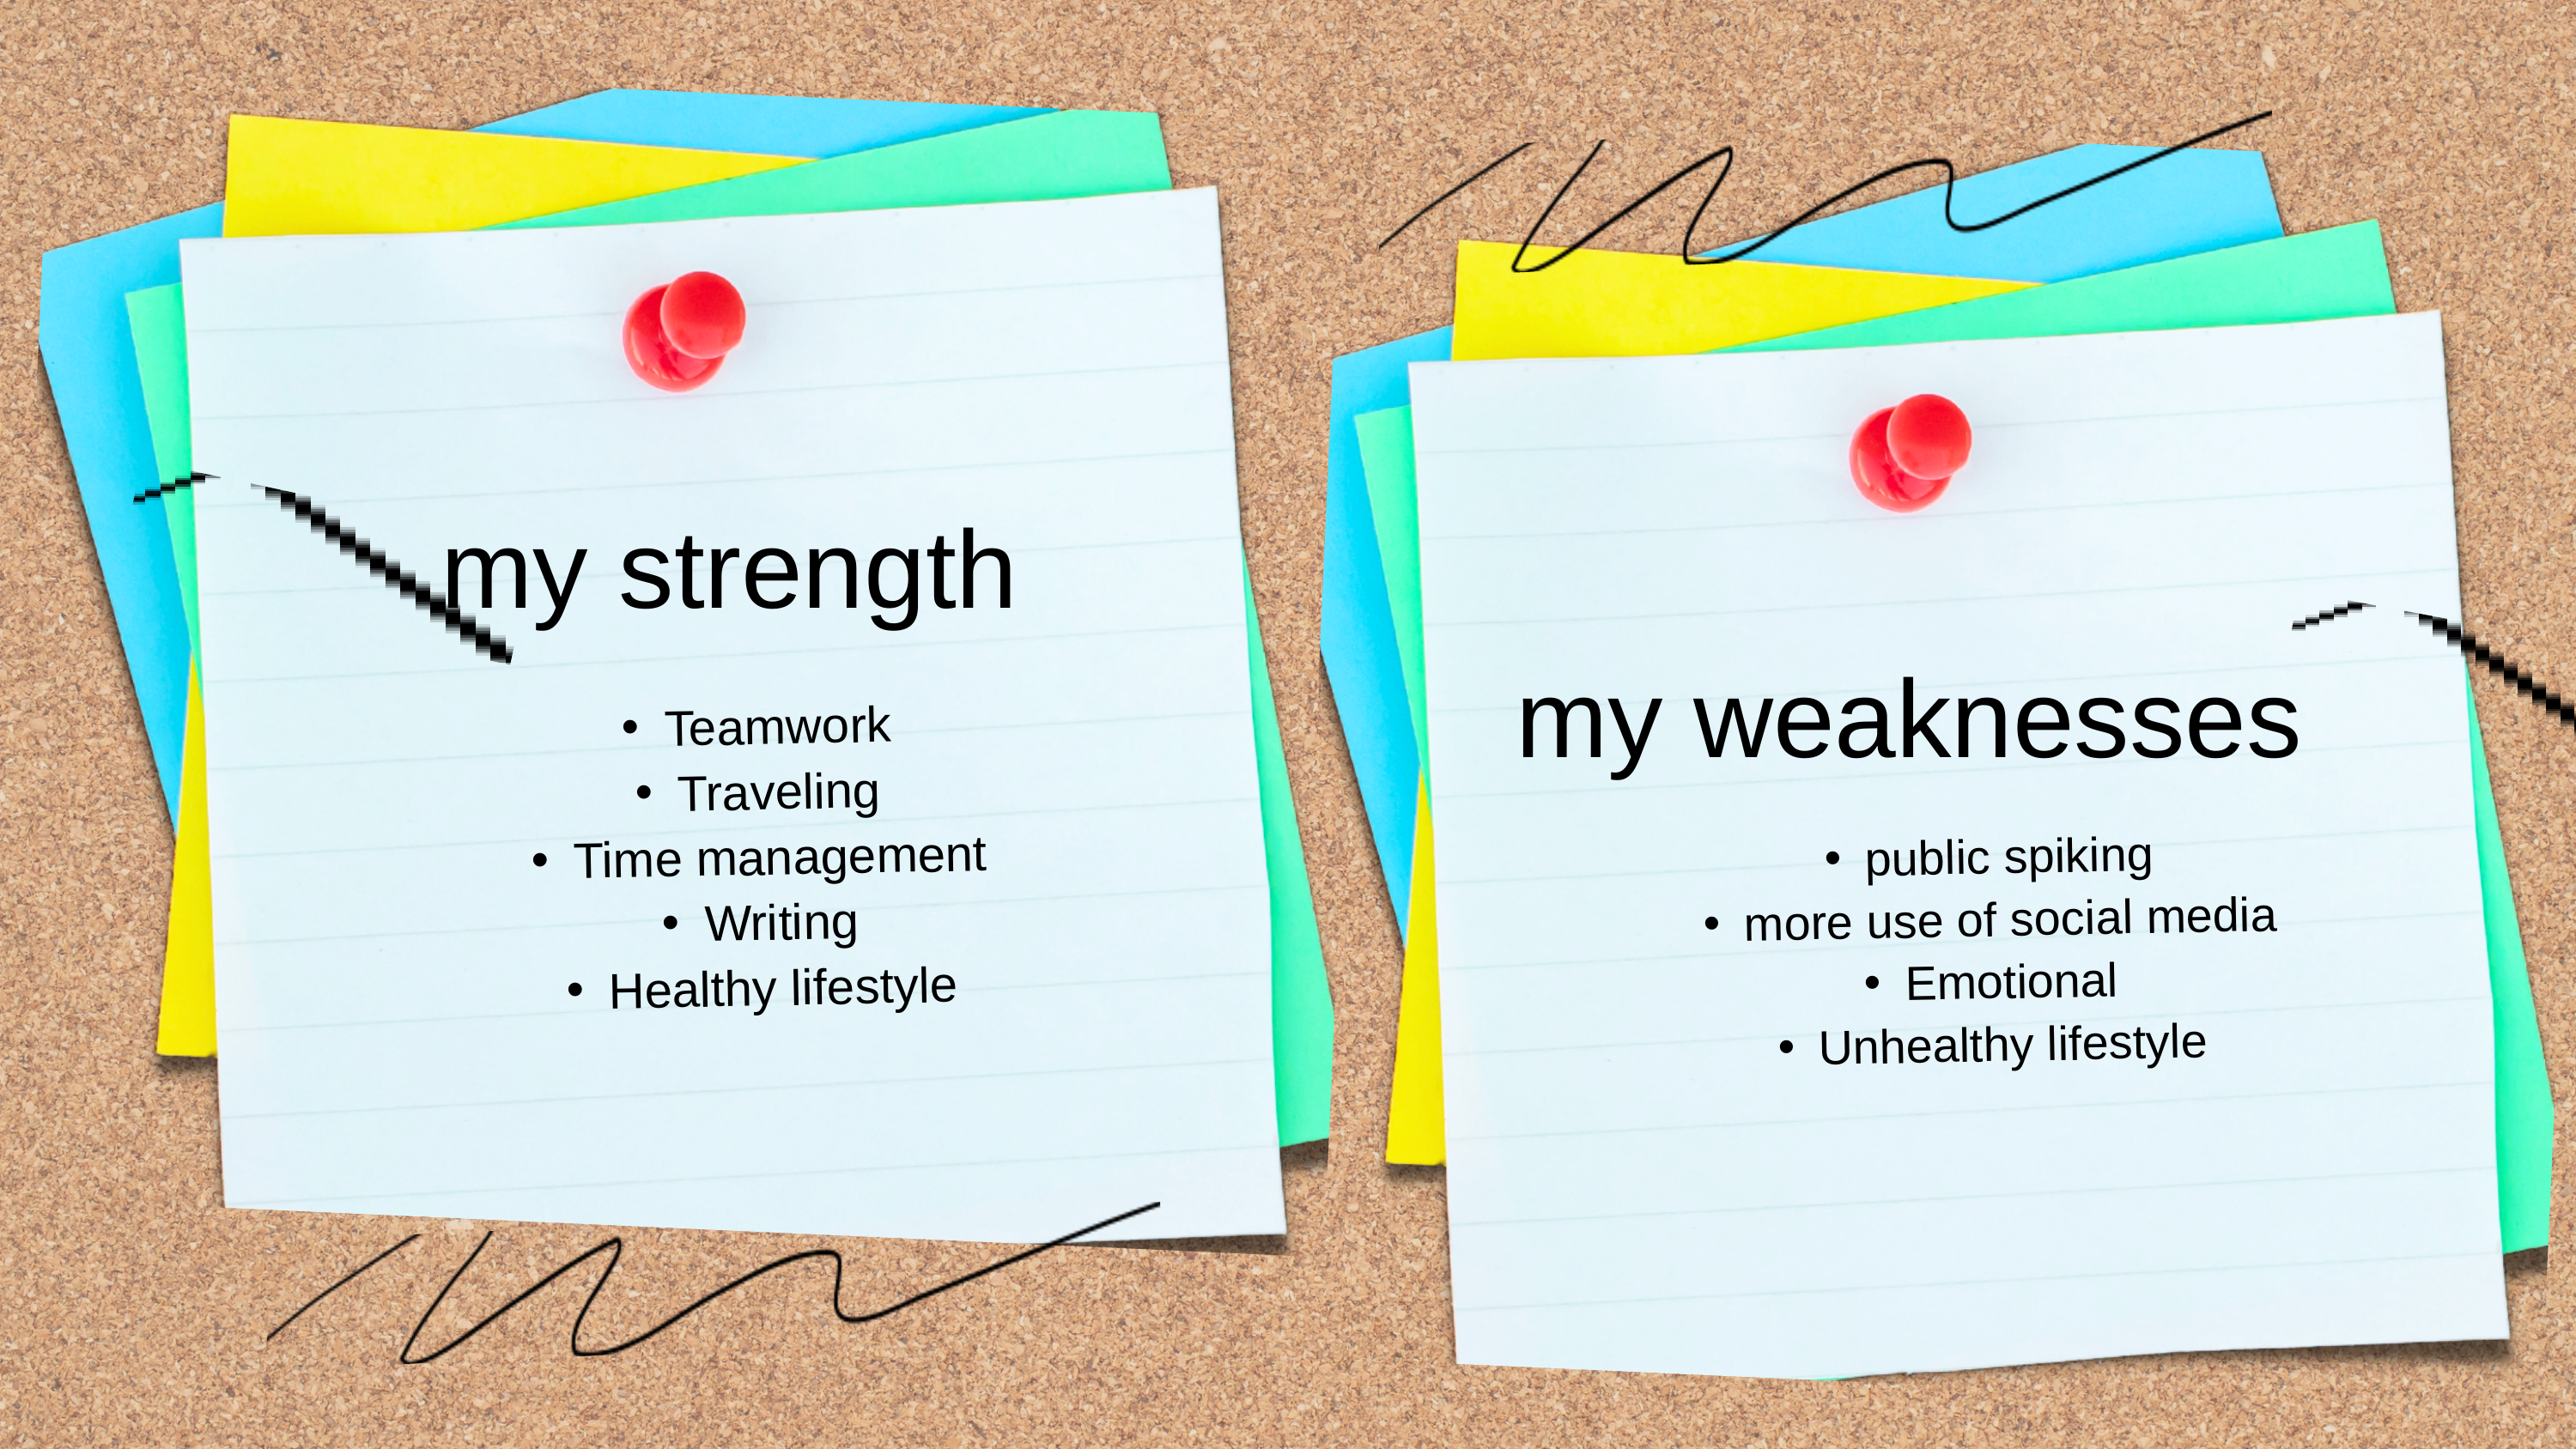

my strength

my weaknesses
Teamwork
Traveling
Time management
Writing
Healthy lifestyle
public spiking
more use of social media
Emotional
Unhealthy lifestyle